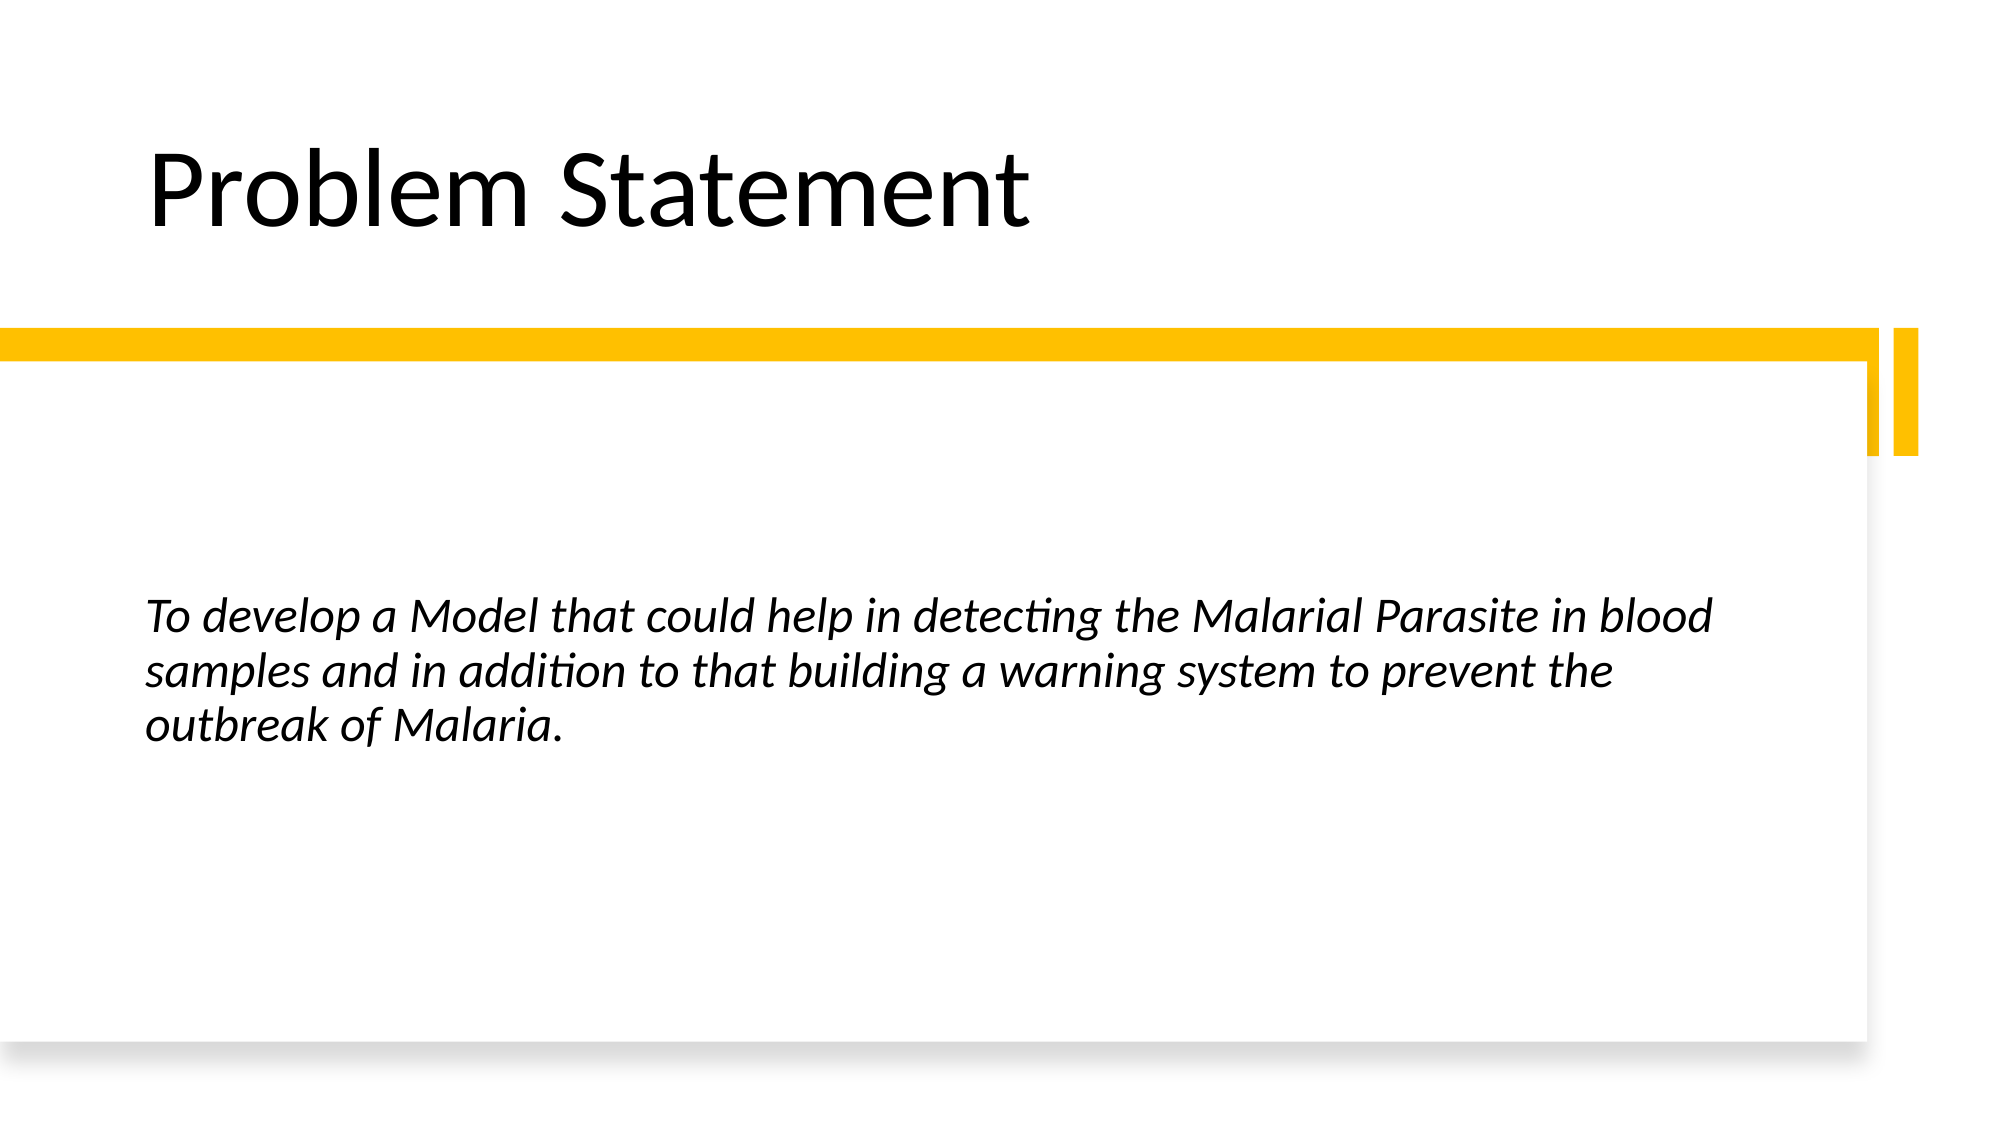

# Problem Statement

To develop a Model that could help in detecting the Malarial Parasite in blood samples and in addition to that building a warning system to prevent the outbreak of Malaria.